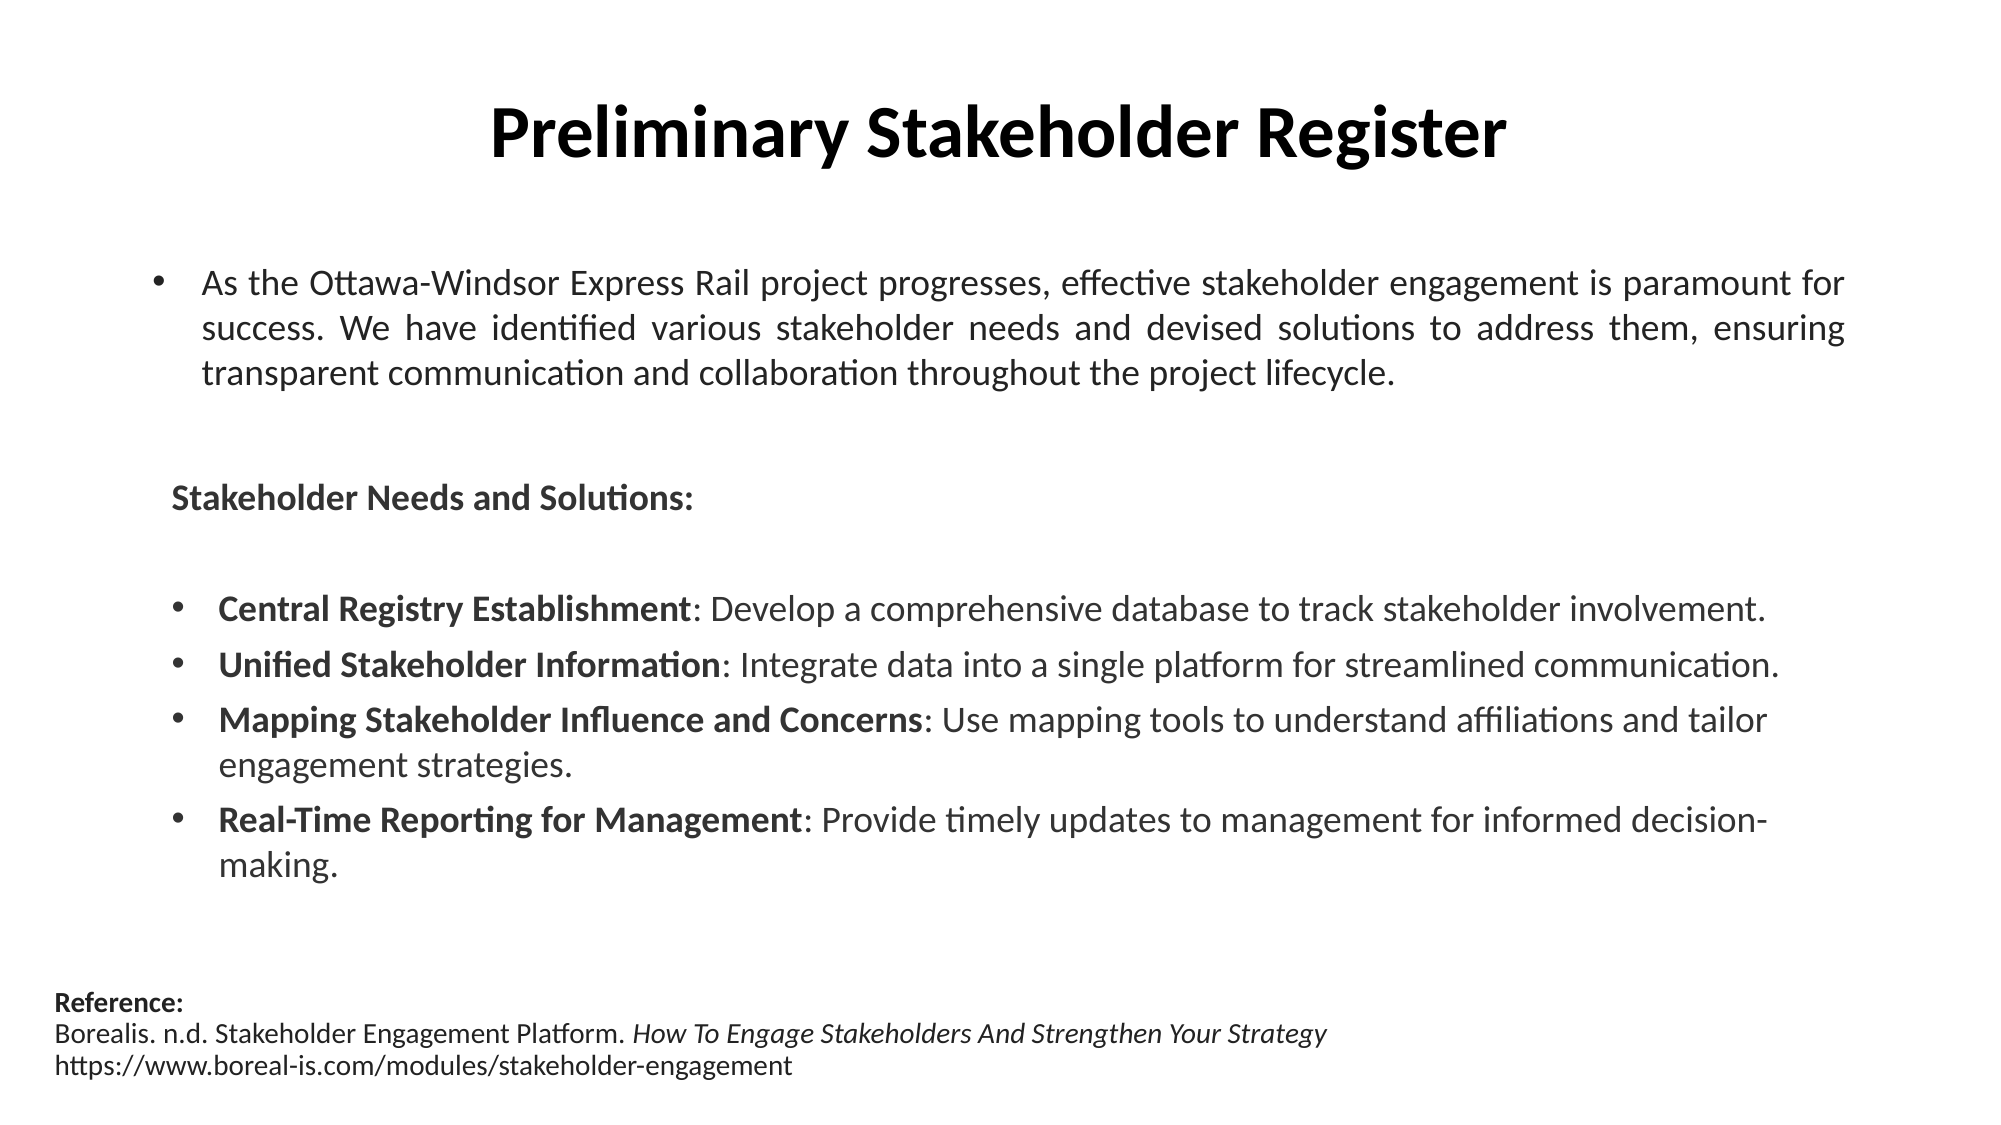

# Preliminary Stakeholder Register
As the Ottawa-Windsor Express Rail project progresses, effective stakeholder engagement is paramount for success. We have identified various stakeholder needs and devised solutions to address them, ensuring transparent communication and collaboration throughout the project lifecycle.

Stakeholder Needs and Solutions:

Central Registry Establishment: Develop a comprehensive database to track stakeholder involvement.
Unified Stakeholder Information: Integrate data into a single platform for streamlined communication.
Mapping Stakeholder Influence and Concerns: Use mapping tools to understand affiliations and tailor engagement strategies.
Real-Time Reporting for Management: Provide timely updates to management for informed decision-making.

Reference:
Borealis. n.d. Stakeholder Engagement Platform. How To Engage Stakeholders And Strengthen Your Strategy
https://www.boreal-is.com/modules/stakeholder-engagement